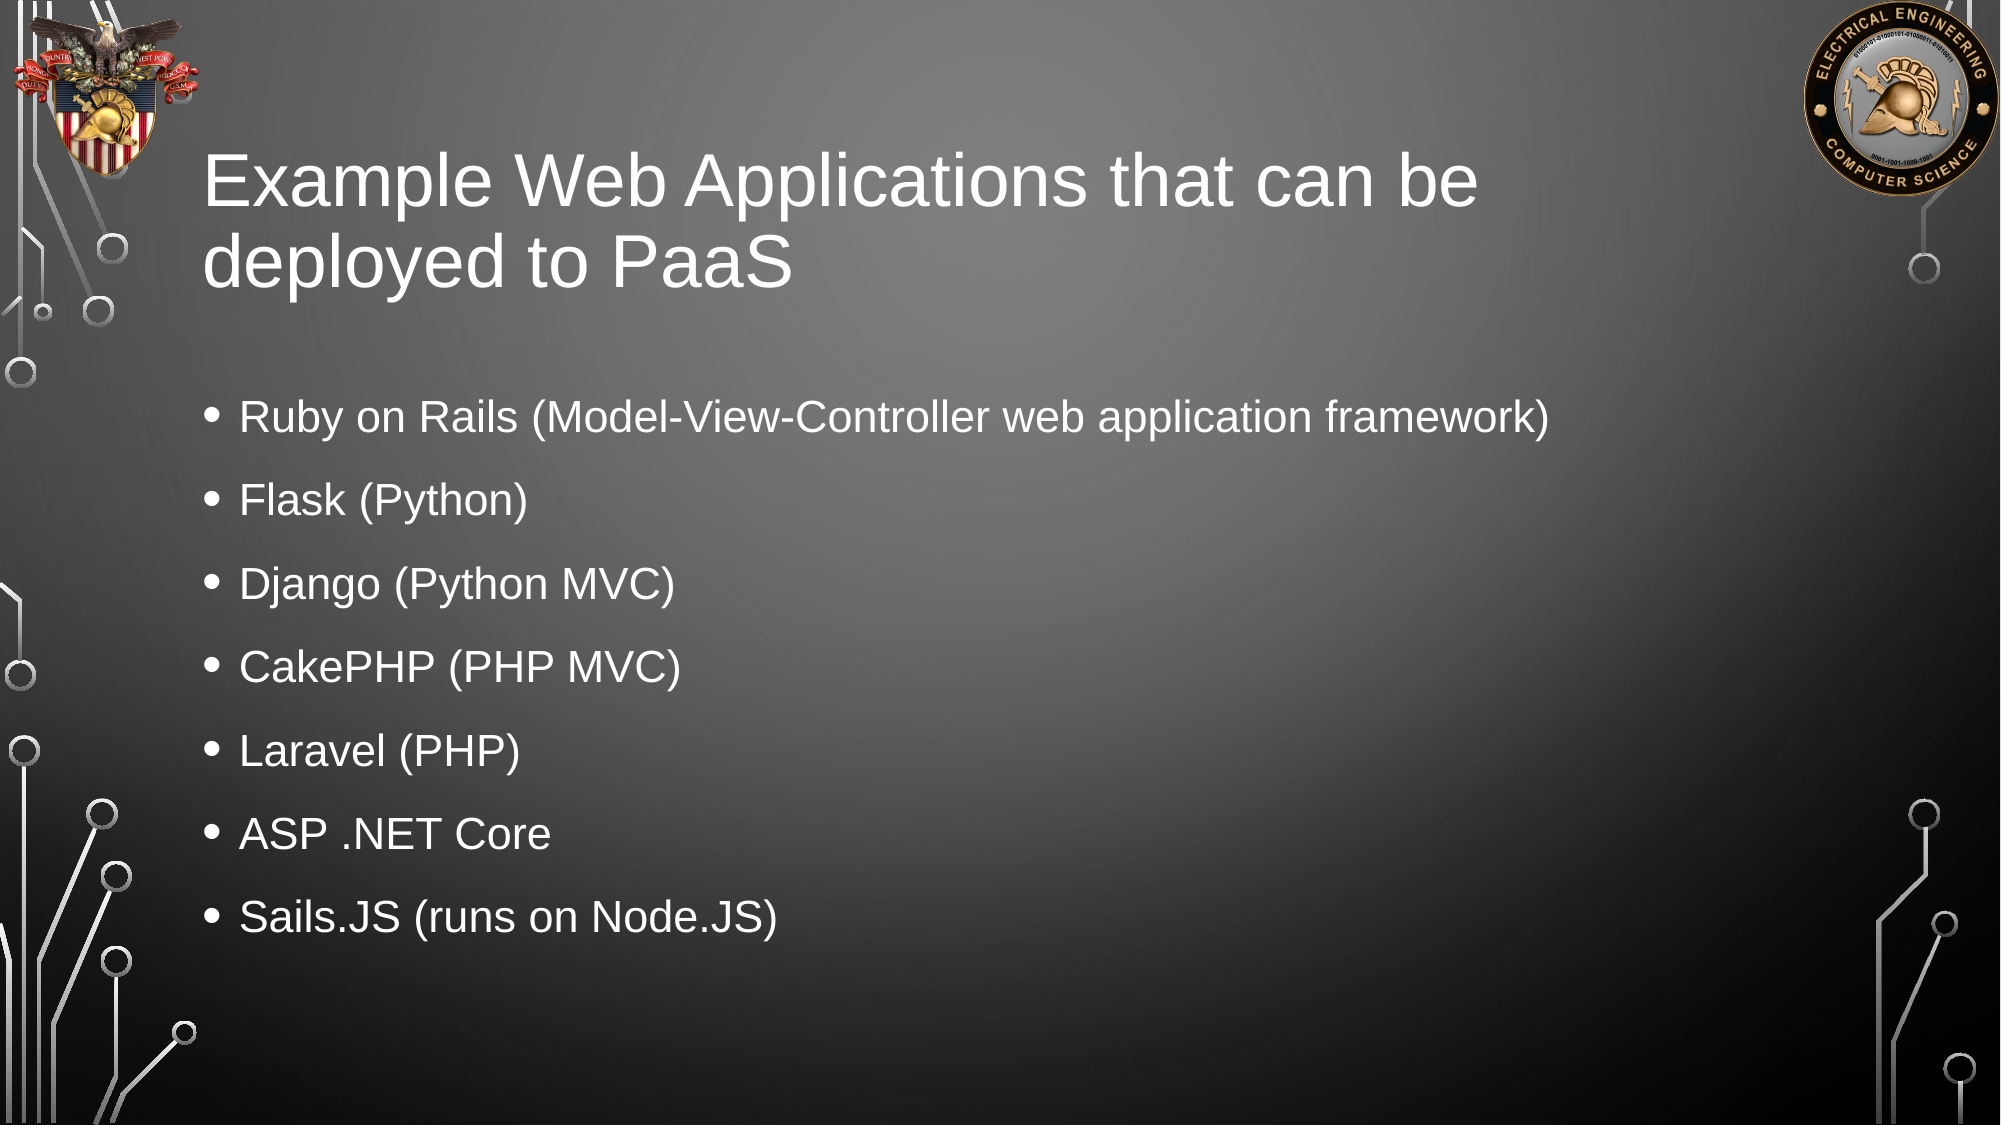

# Example Web Applications that can be deployed to PaaS
Ruby on Rails (Model-View-Controller web application framework)
Flask (Python)
Django (Python MVC)
CakePHP (PHP MVC)
Laravel (PHP)
ASP .NET Core
Sails.JS (runs on Node.JS)